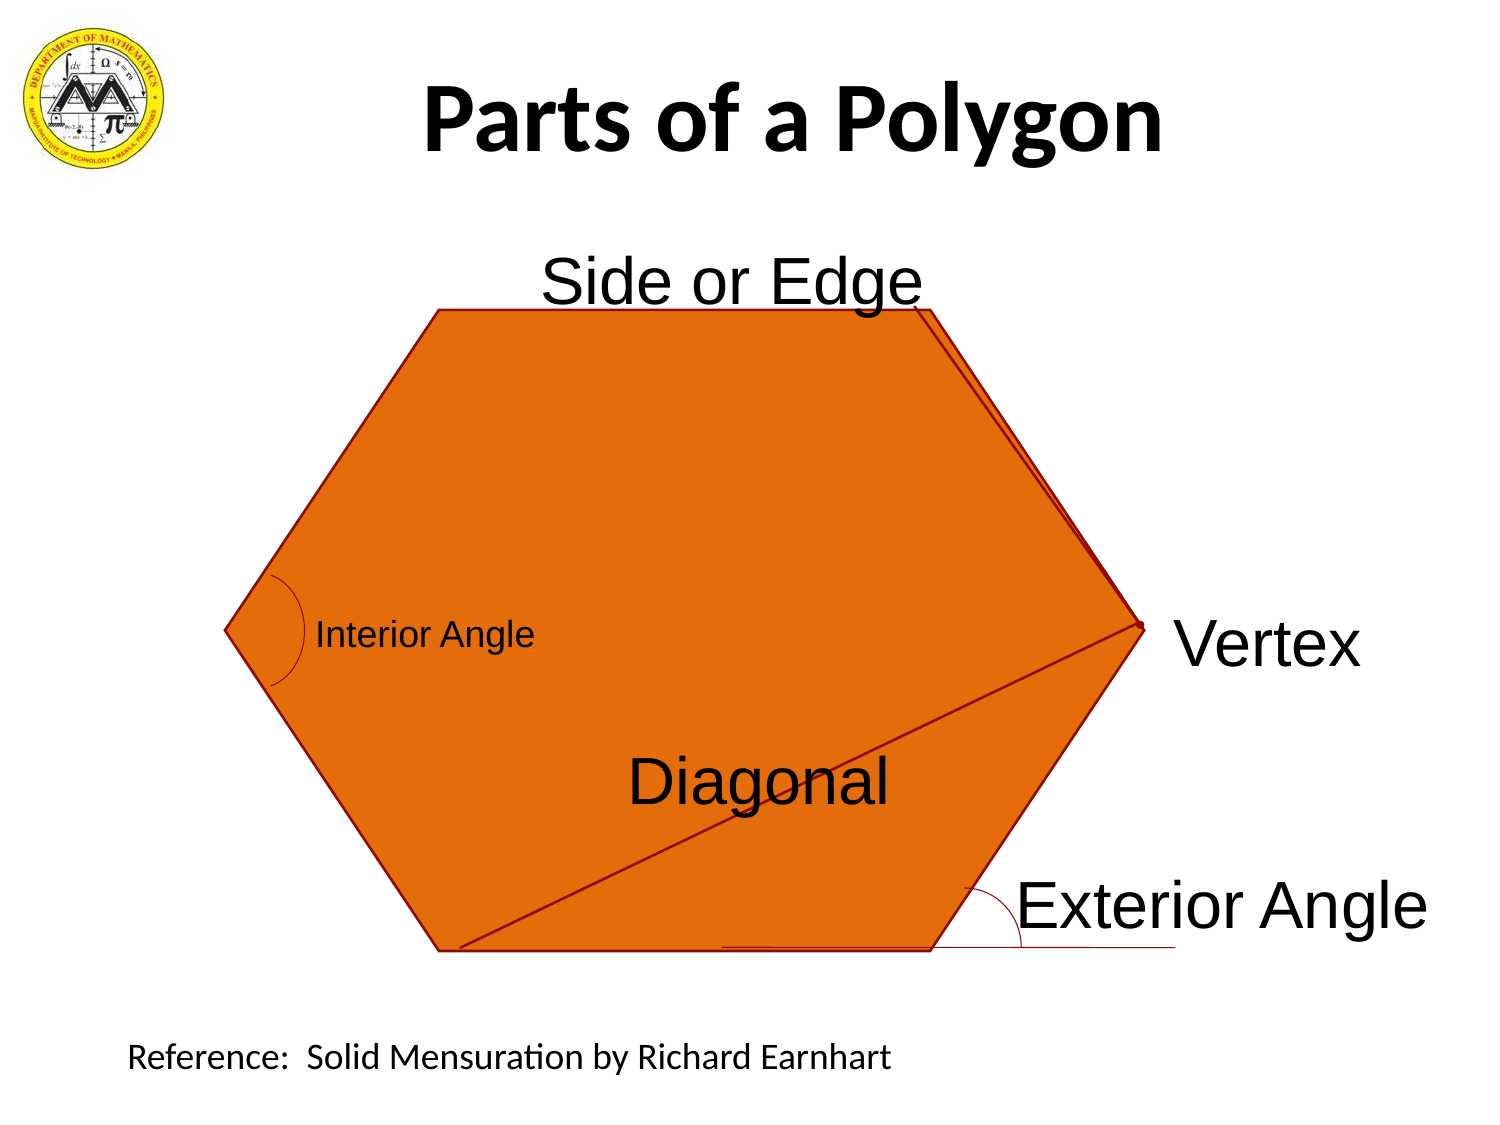

# Parts of a Polygon
Side or Edge
Vertex
Diagonal
Exterior Angle

Interior Angle
Reference:  Solid Mensuration by Richard Earnhart